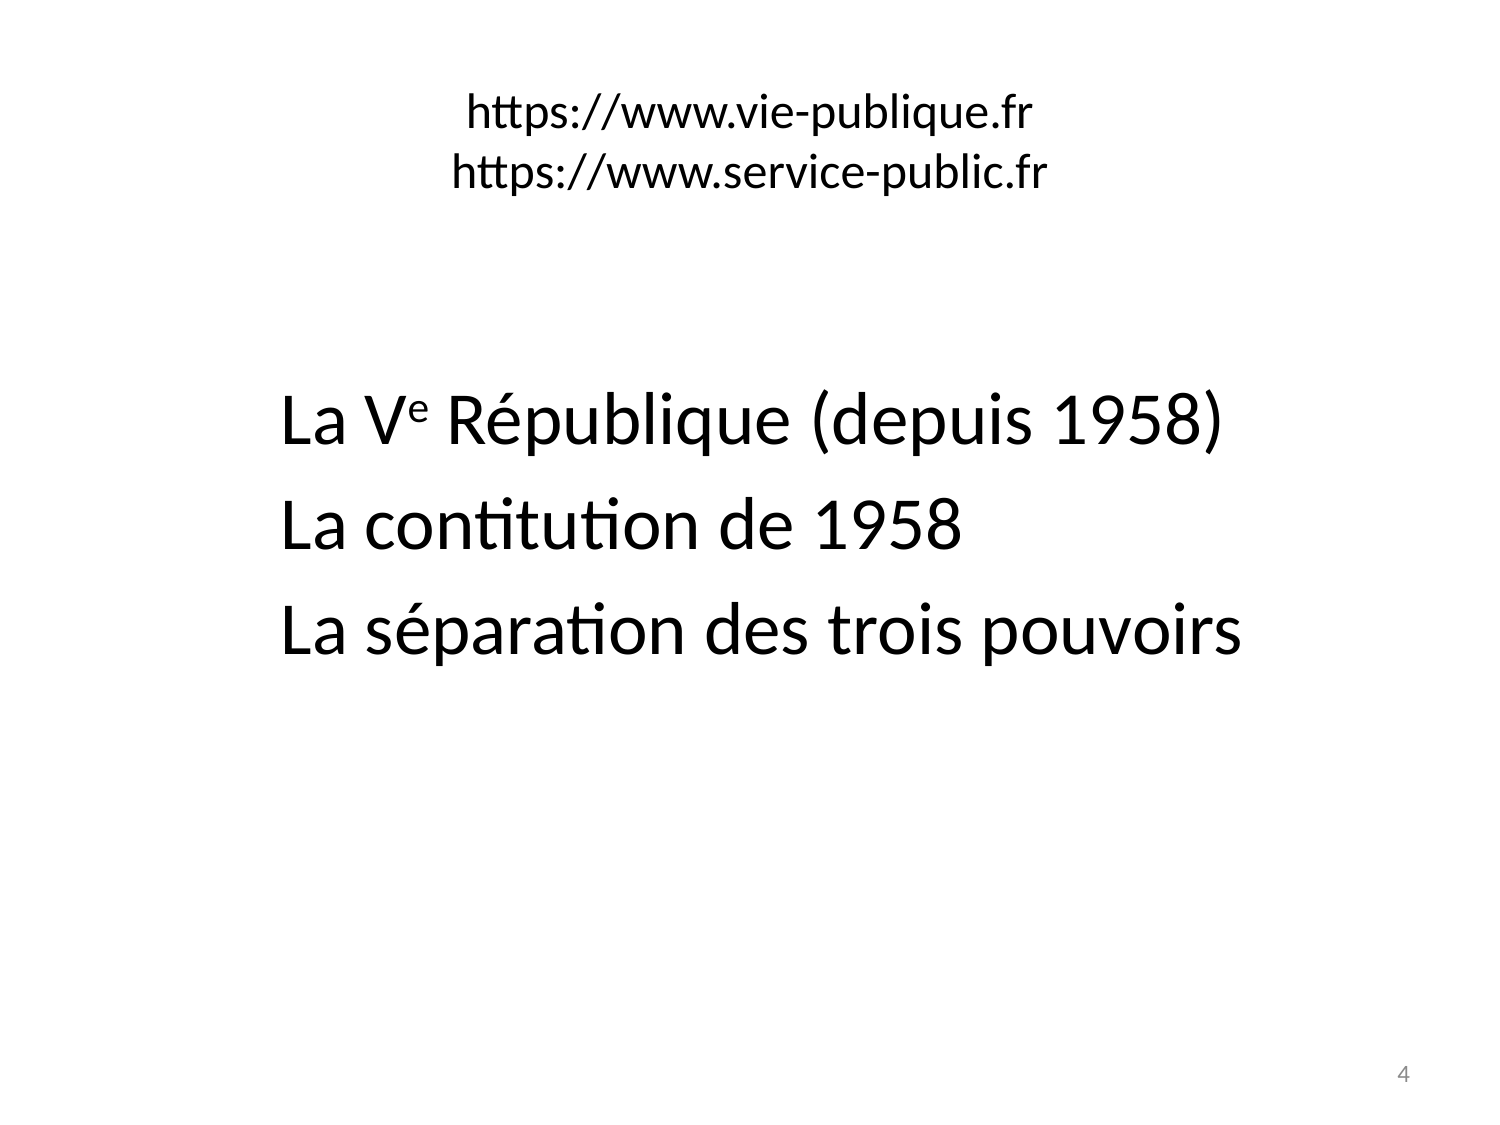

# https://www.vie-publique.fr https://www.service-public.fr
La Ve République (depuis 1958)
La contitution de 1958
La séparation des trois pouvoirs
4